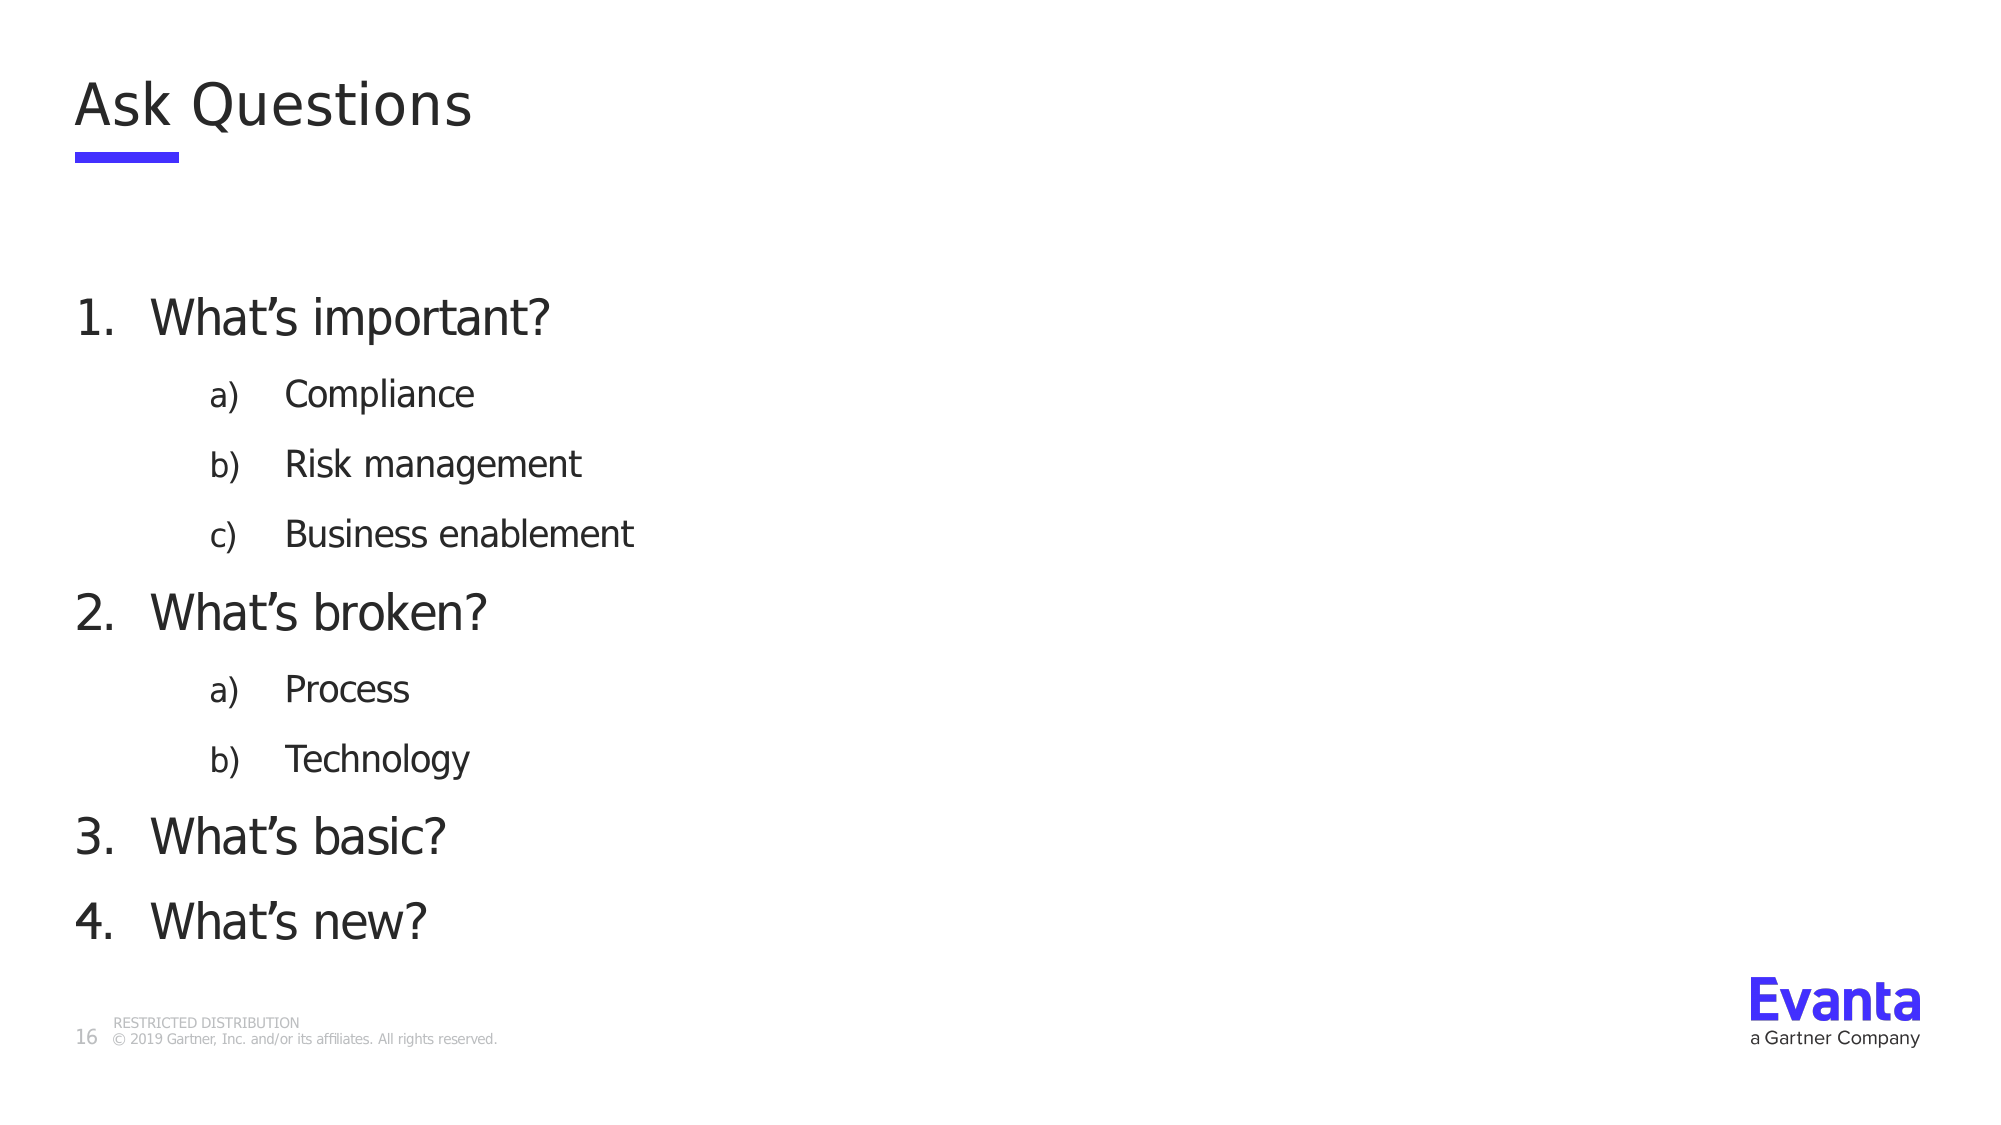

# Ask Questions
What’s important?
Compliance
Risk management
Business enablement
What’s broken?
Process
Technology
What’s basic?
What’s new?